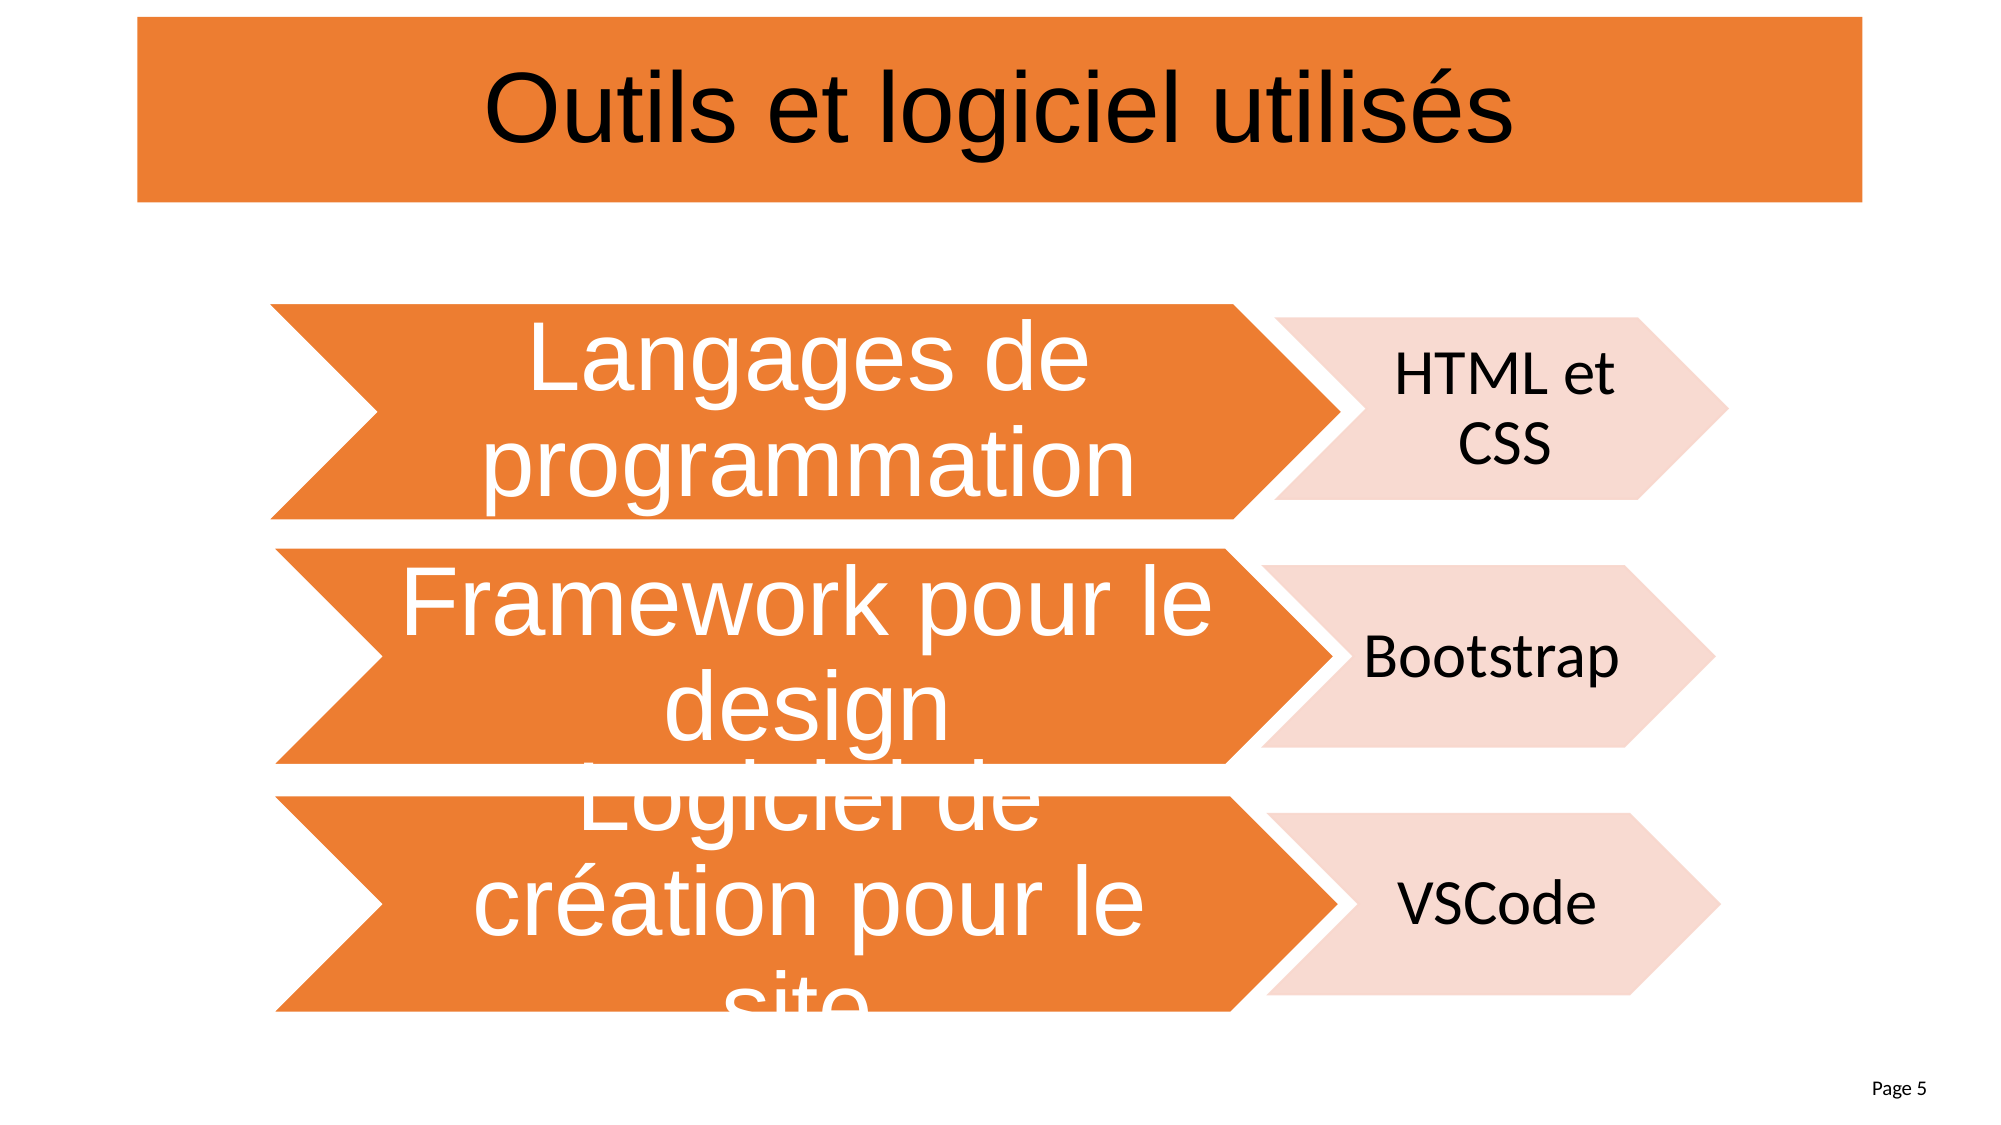

# Outils et logiciel utilisés
Langages de programmation
HTML et CSS
Framework pour le design
Bootstrap
Logiciel de création pour le site
VSCode
Page 5